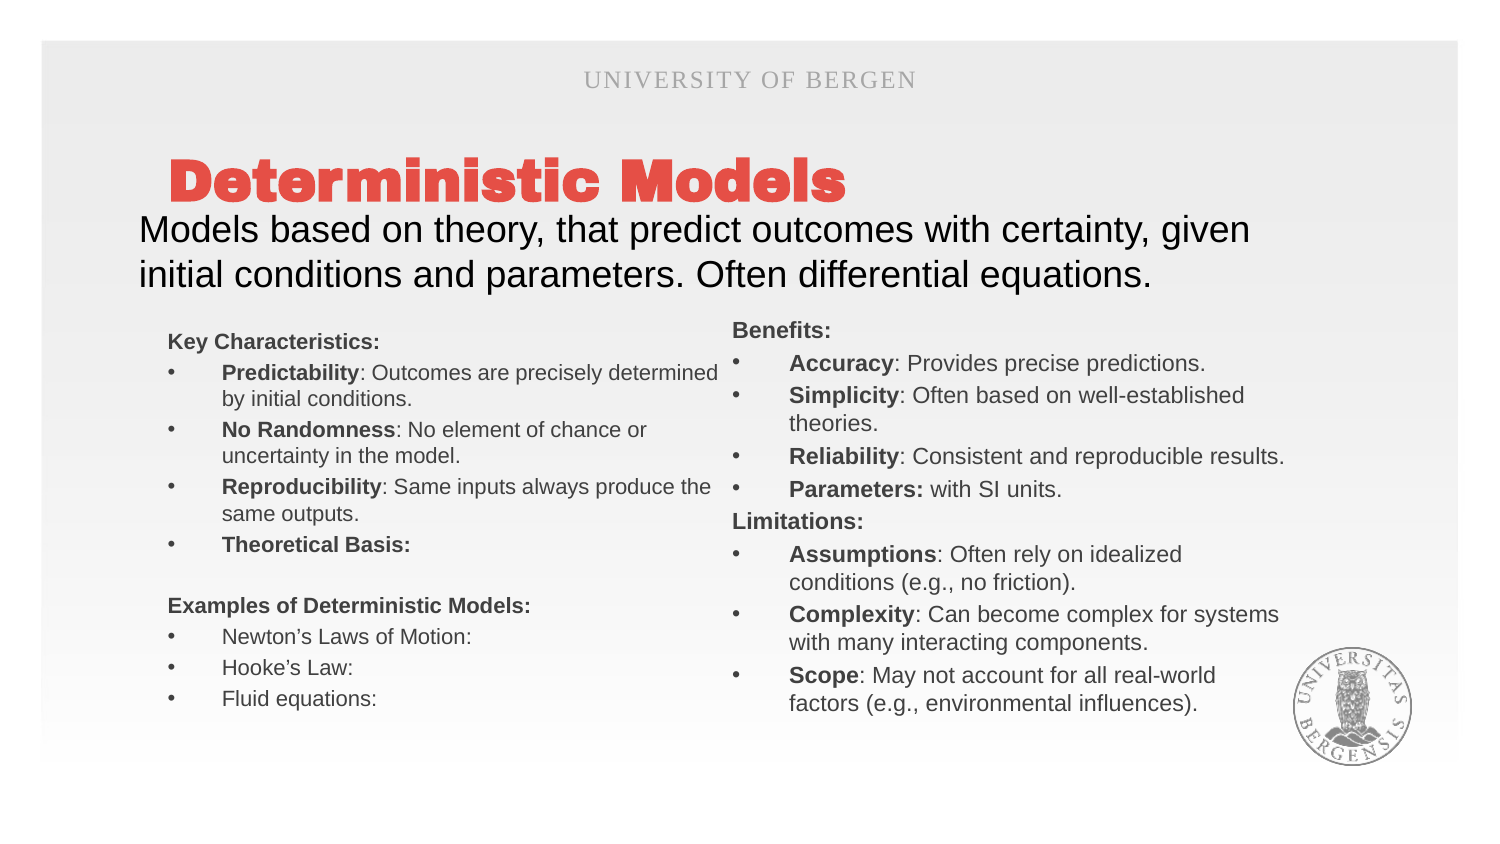

University of Bergen
# Deterministic Models
Models based on theory, that predict outcomes with certainty, given initial conditions and parameters. Often differential equations.
Benefits:
Accuracy: Provides precise predictions.
Simplicity: Often based on well-established theories.
Reliability: Consistent and reproducible results.
Parameters: with SI units.
Limitations:
Assumptions: Often rely on idealized conditions (e.g., no friction).
Complexity: Can become complex for systems with many interacting components.
Scope: May not account for all real-world factors (e.g., environmental influences).

Key Characteristics:
Predictability: Outcomes are precisely determined by initial conditions.
No Randomness: No element of chance or uncertainty in the model.
Reproducibility: Same inputs always produce the same outputs.
Theoretical Basis:

Examples of Deterministic Models:
Newton’s Laws of Motion:
Hooke’s Law:
Fluid equations: